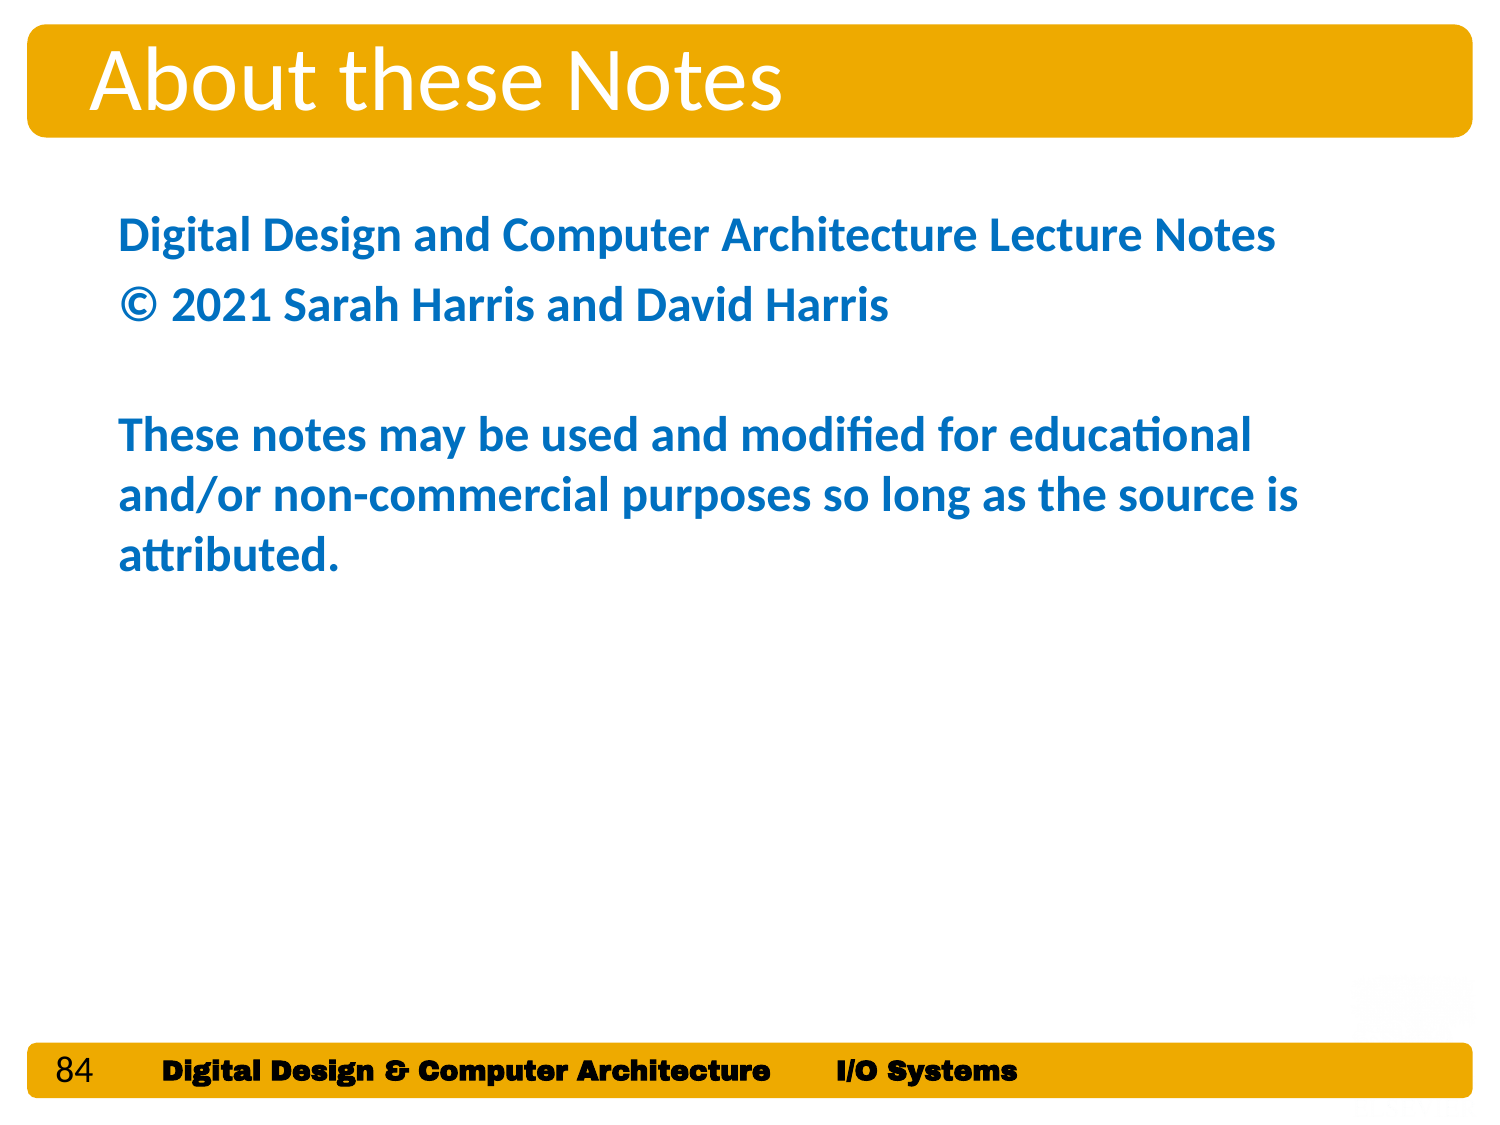

About these Notes
Digital Design and Computer Architecture Lecture Notes
© 2021 Sarah Harris and David Harris
These notes may be used and modified for educational and/or non-commercial purposes so long as the source is attributed.
84